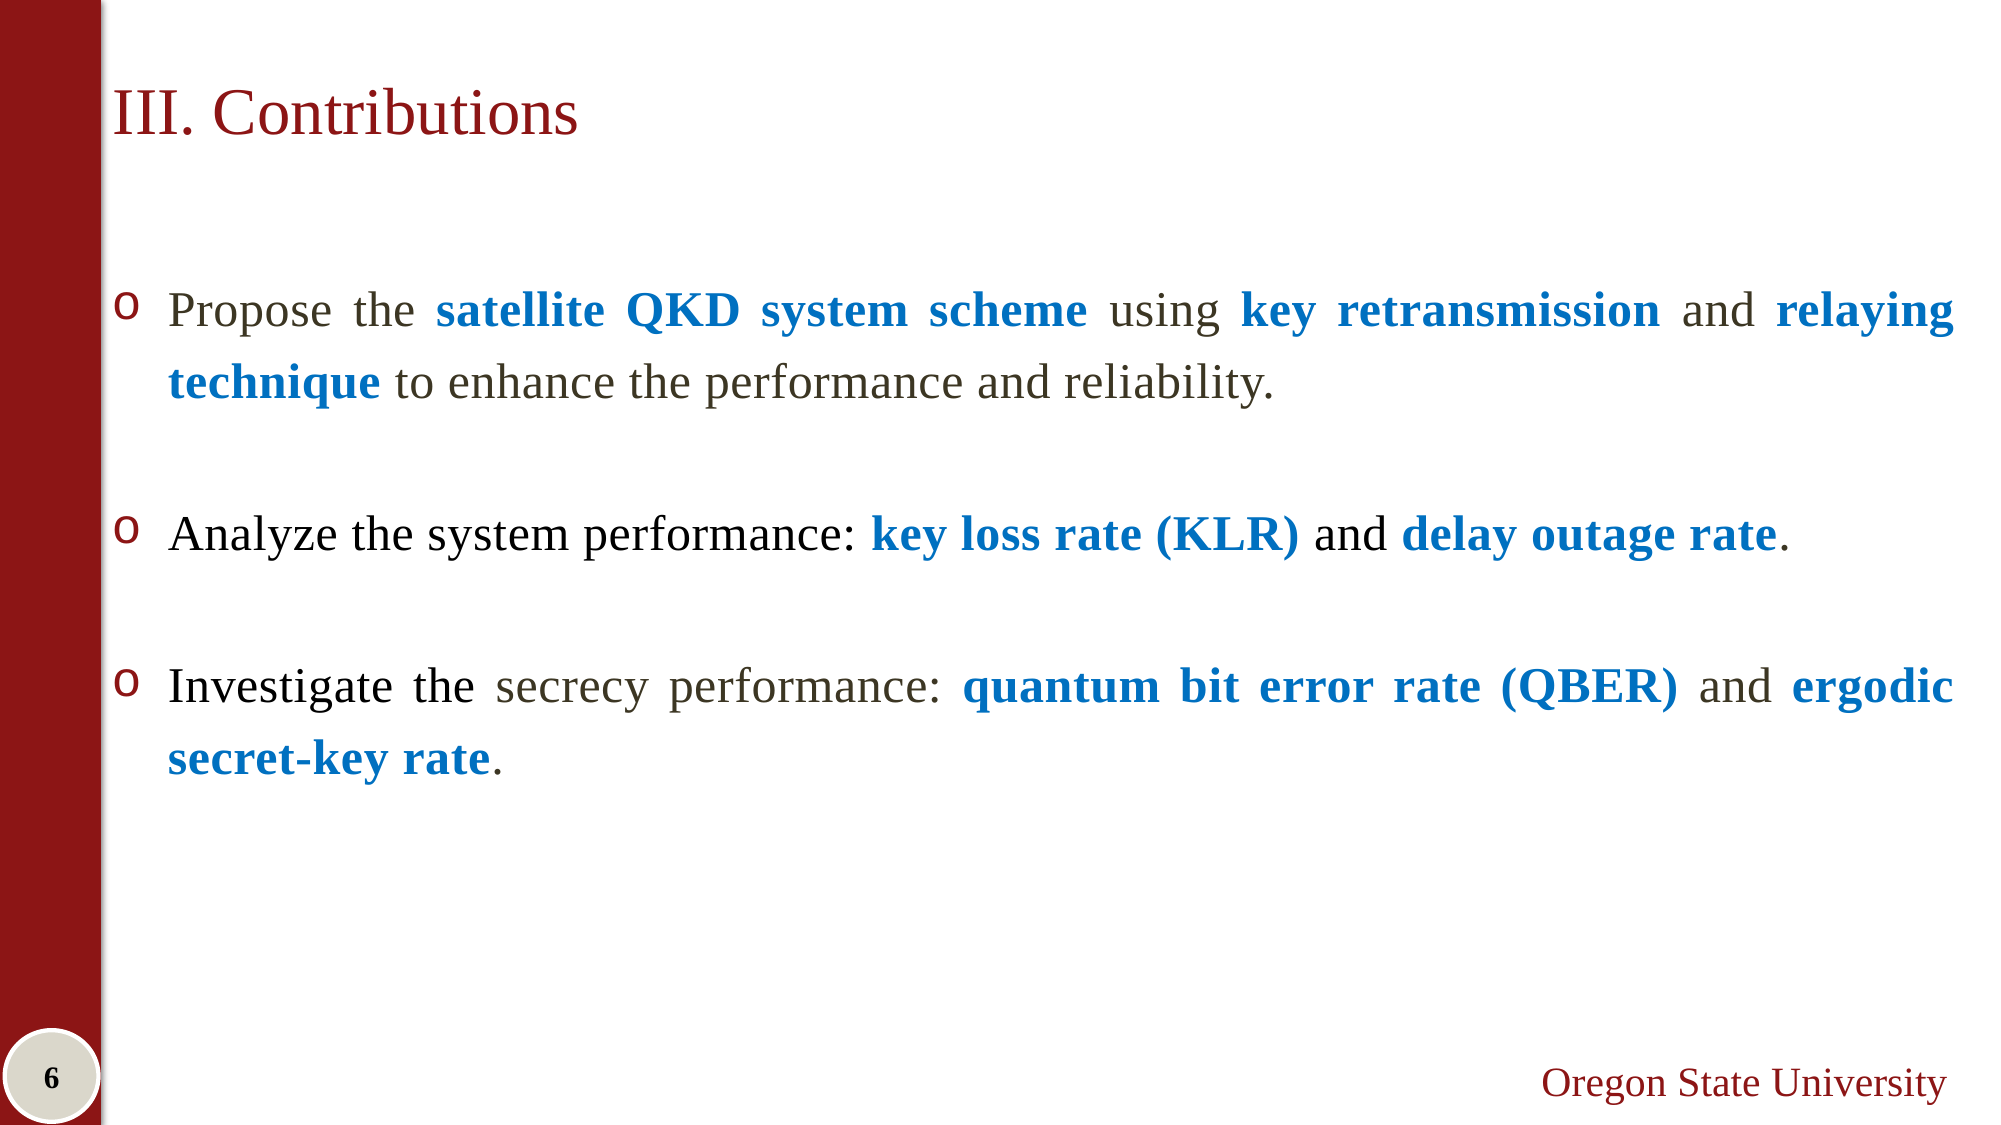

# III. Contributions
Propose the satellite QKD system scheme using key retransmission and relaying technique to enhance the performance and reliability.

Analyze the system performance: key loss rate (KLR) and delay outage rate.

Investigate the secrecy performance: quantum bit error rate (QBER) and ergodic secret-key rate.

6
Oregon State University